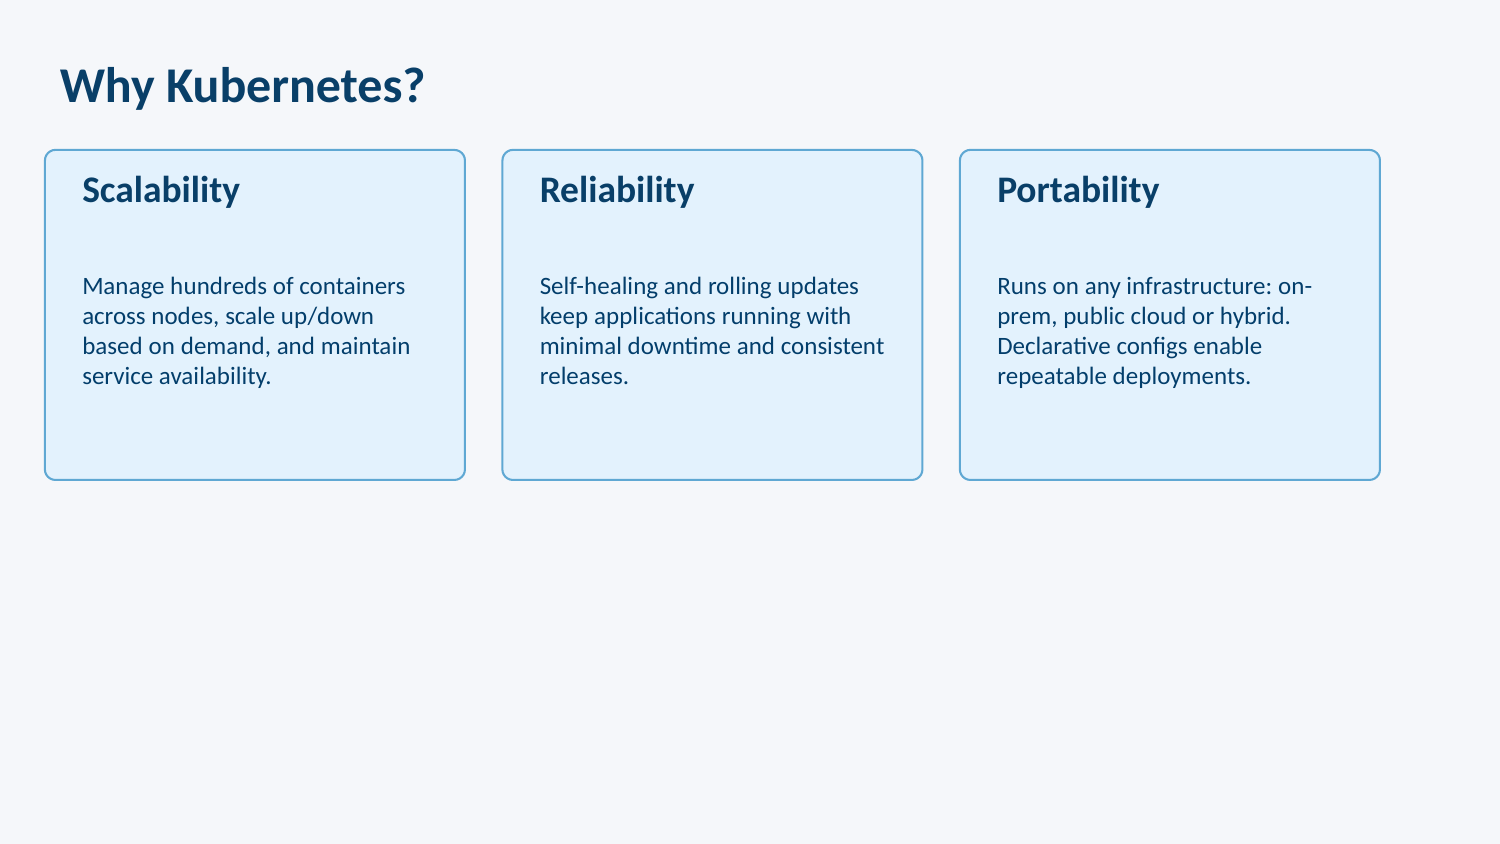

Why Kubernetes?

Scalability
Reliability
Portability
Manage hundreds of containers across nodes, scale up/down based on demand, and maintain service availability.
Self-healing and rolling updates keep applications running with minimal downtime and consistent releases.
Runs on any infrastructure: on-prem, public cloud or hybrid. Declarative configs enable repeatable deployments.